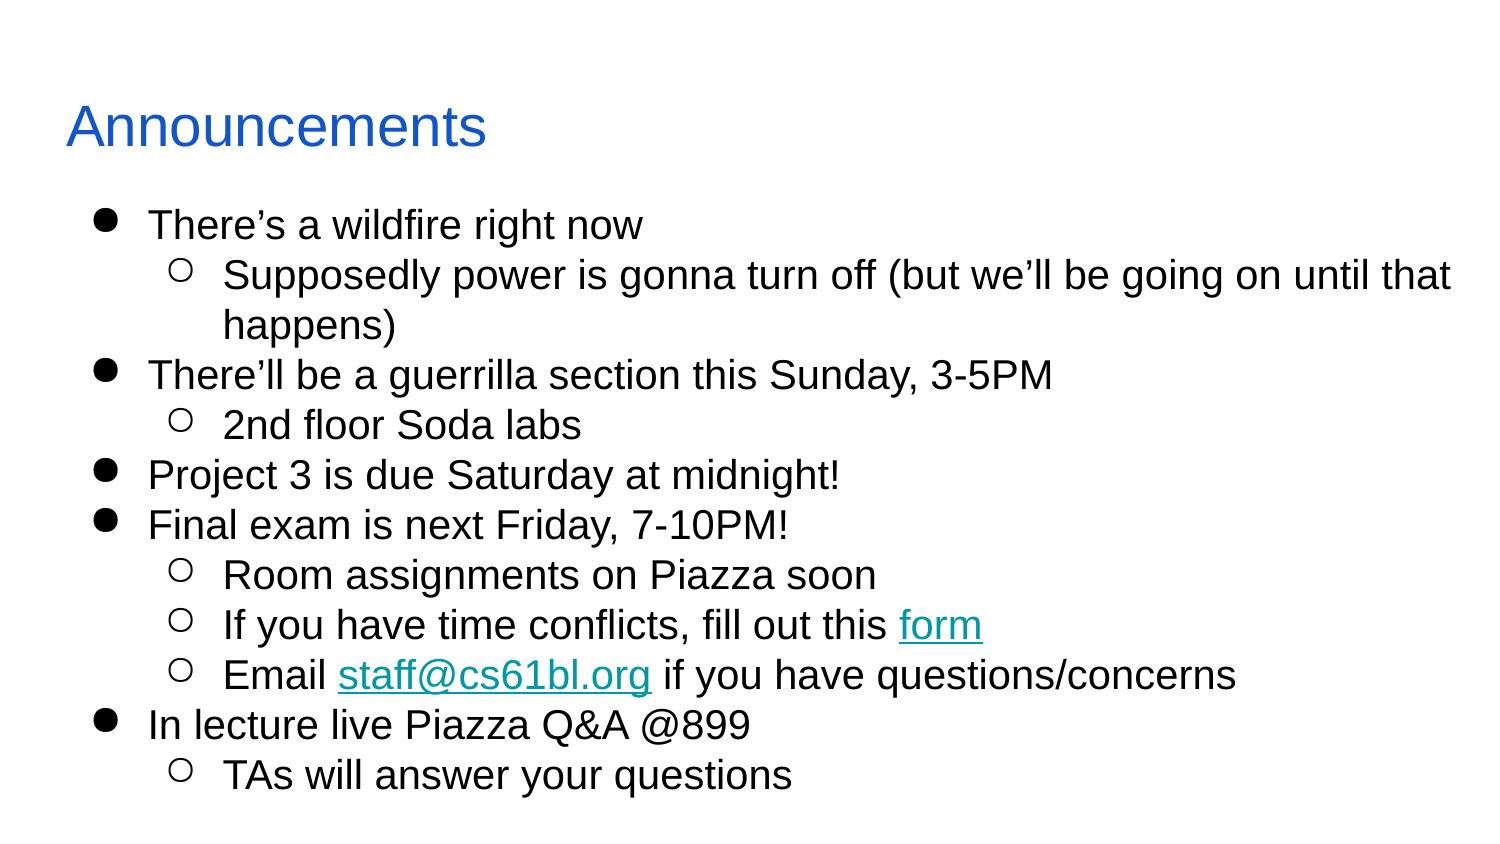

# Announcements
There’s a wildfire right now
Supposedly power is gonna turn off (but we’ll be going on until that happens)
There’ll be a guerrilla section this Sunday, 3-5PM
2nd floor Soda labs
Project 3 is due Saturday at midnight!
Final exam is next Friday, 7-10PM!
Room assignments on Piazza soon
If you have time conflicts, fill out this form
Email staff@cs61bl.org if you have questions/concerns
In lecture live Piazza Q&A @899
TAs will answer your questions